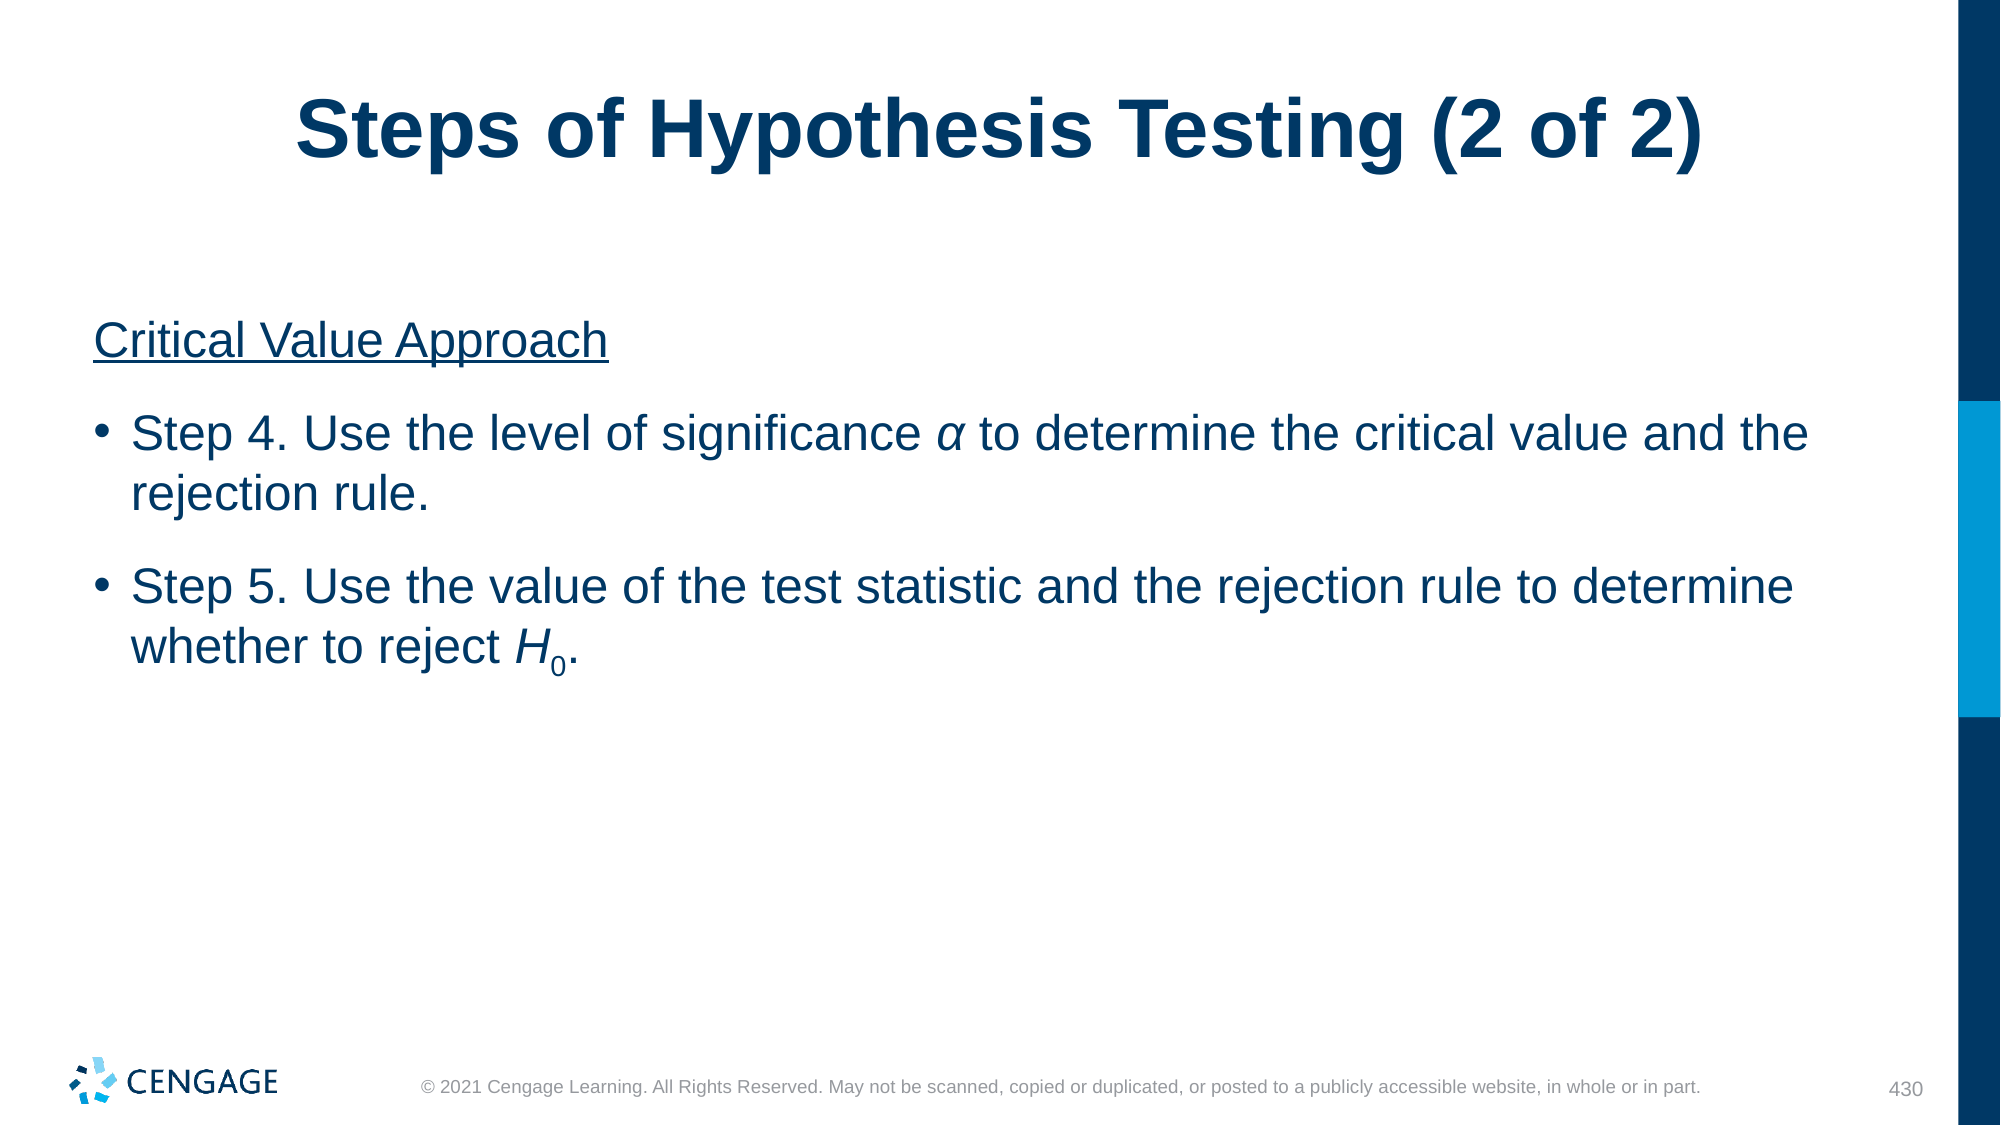

# Steps of Hypothesis Testing (2 of 2)
Critical Value Approach
Step 4. Use the level of significance α to determine the critical value and the rejection rule.
Step 5. Use the value of the test statistic and the rejection rule to determine whether to reject H0.